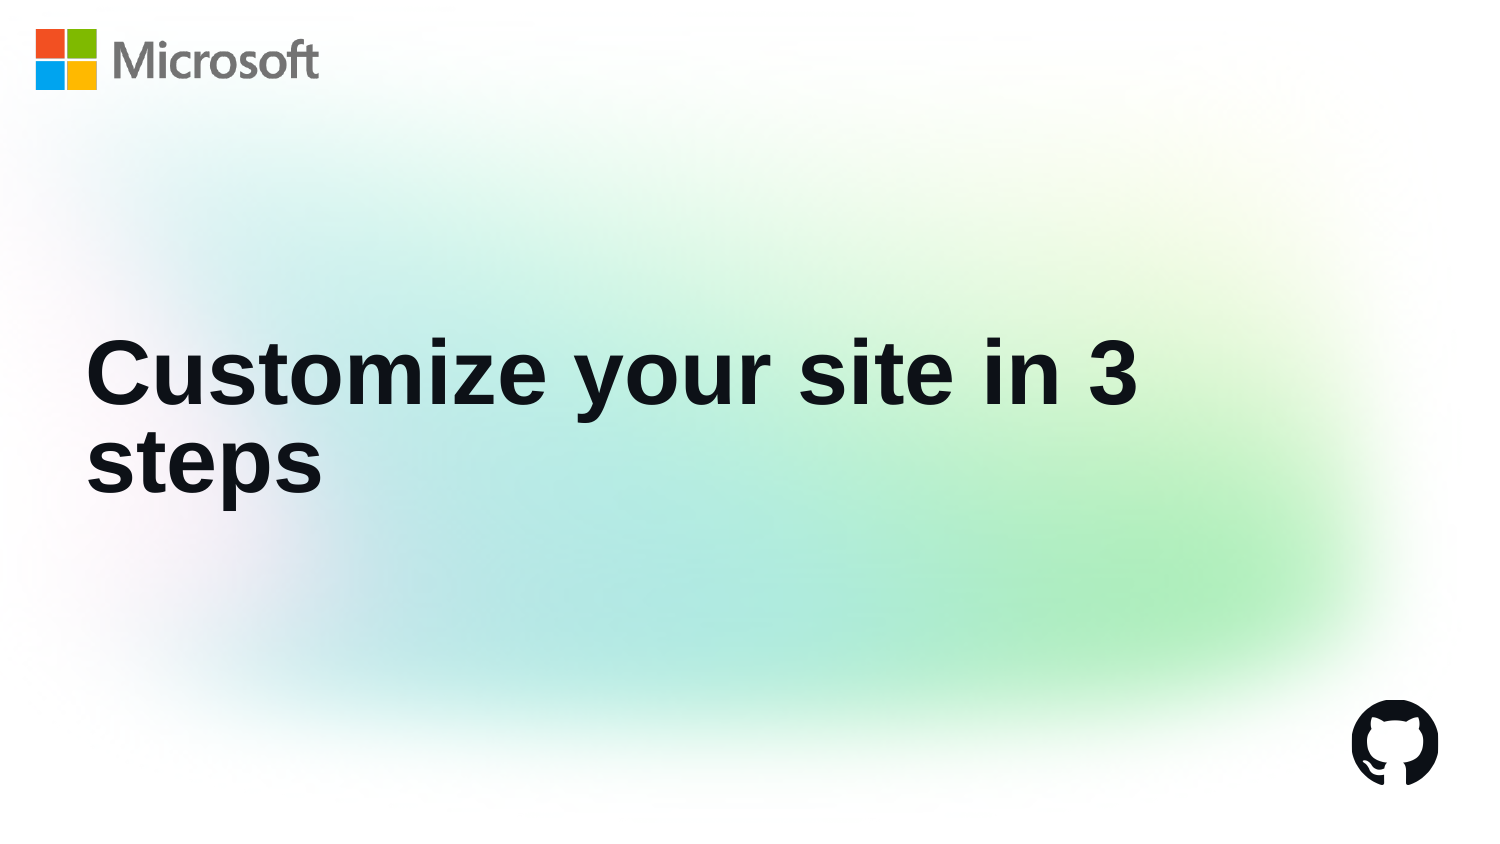

# Customize your site in 3 steps